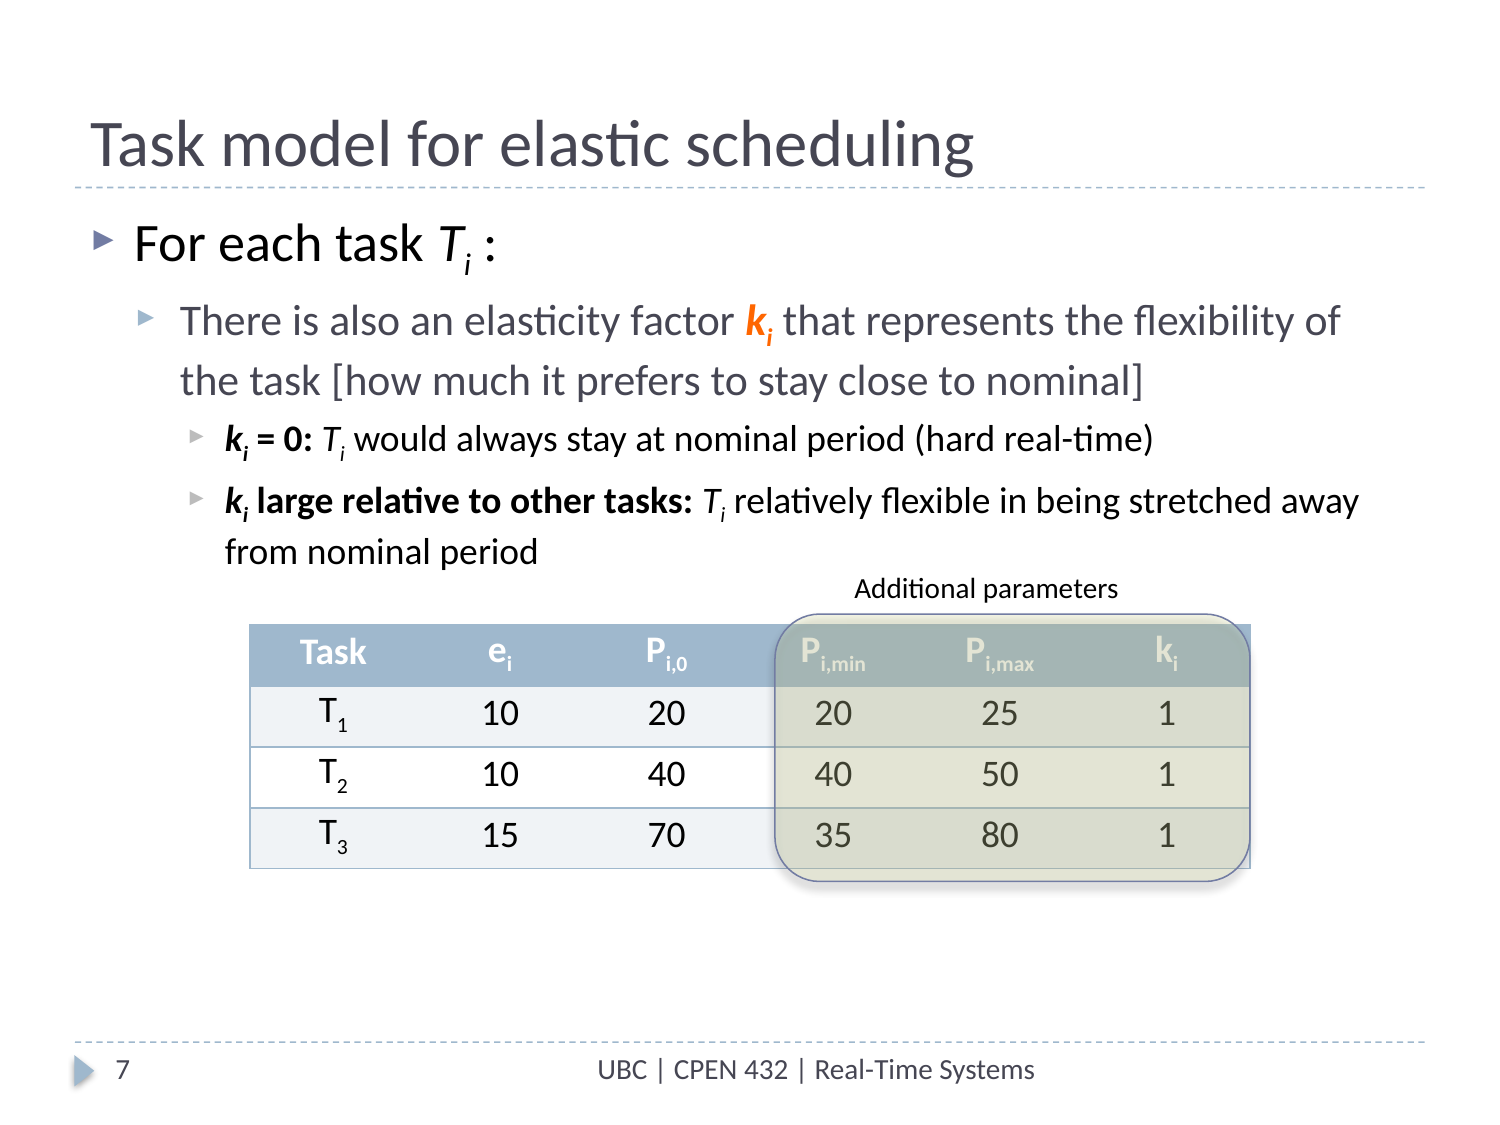

# Task model for elastic scheduling
For each task Ti :
There is also an elasticity factor ki that represents the flexibility of the task [how much it prefers to stay close to nominal]
ki = 0: Ti would always stay at nominal period (hard real-time)
ki large relative to other tasks: Ti relatively flexible in being stretched away from nominal period
Additional parameters

| Task | ei | Pi,0 | Pi,min | Pi,max | ki |
| --- | --- | --- | --- | --- | --- |
| T1 | 10 | 20 | 20 | 25 | 1 |
| T2 | 10 | 40 | 40 | 50 | 1 |
| T3 | 15 | 70 | 35 | 80 | 1 |
7
UBC | CPEN 432 | Real-Time Systems